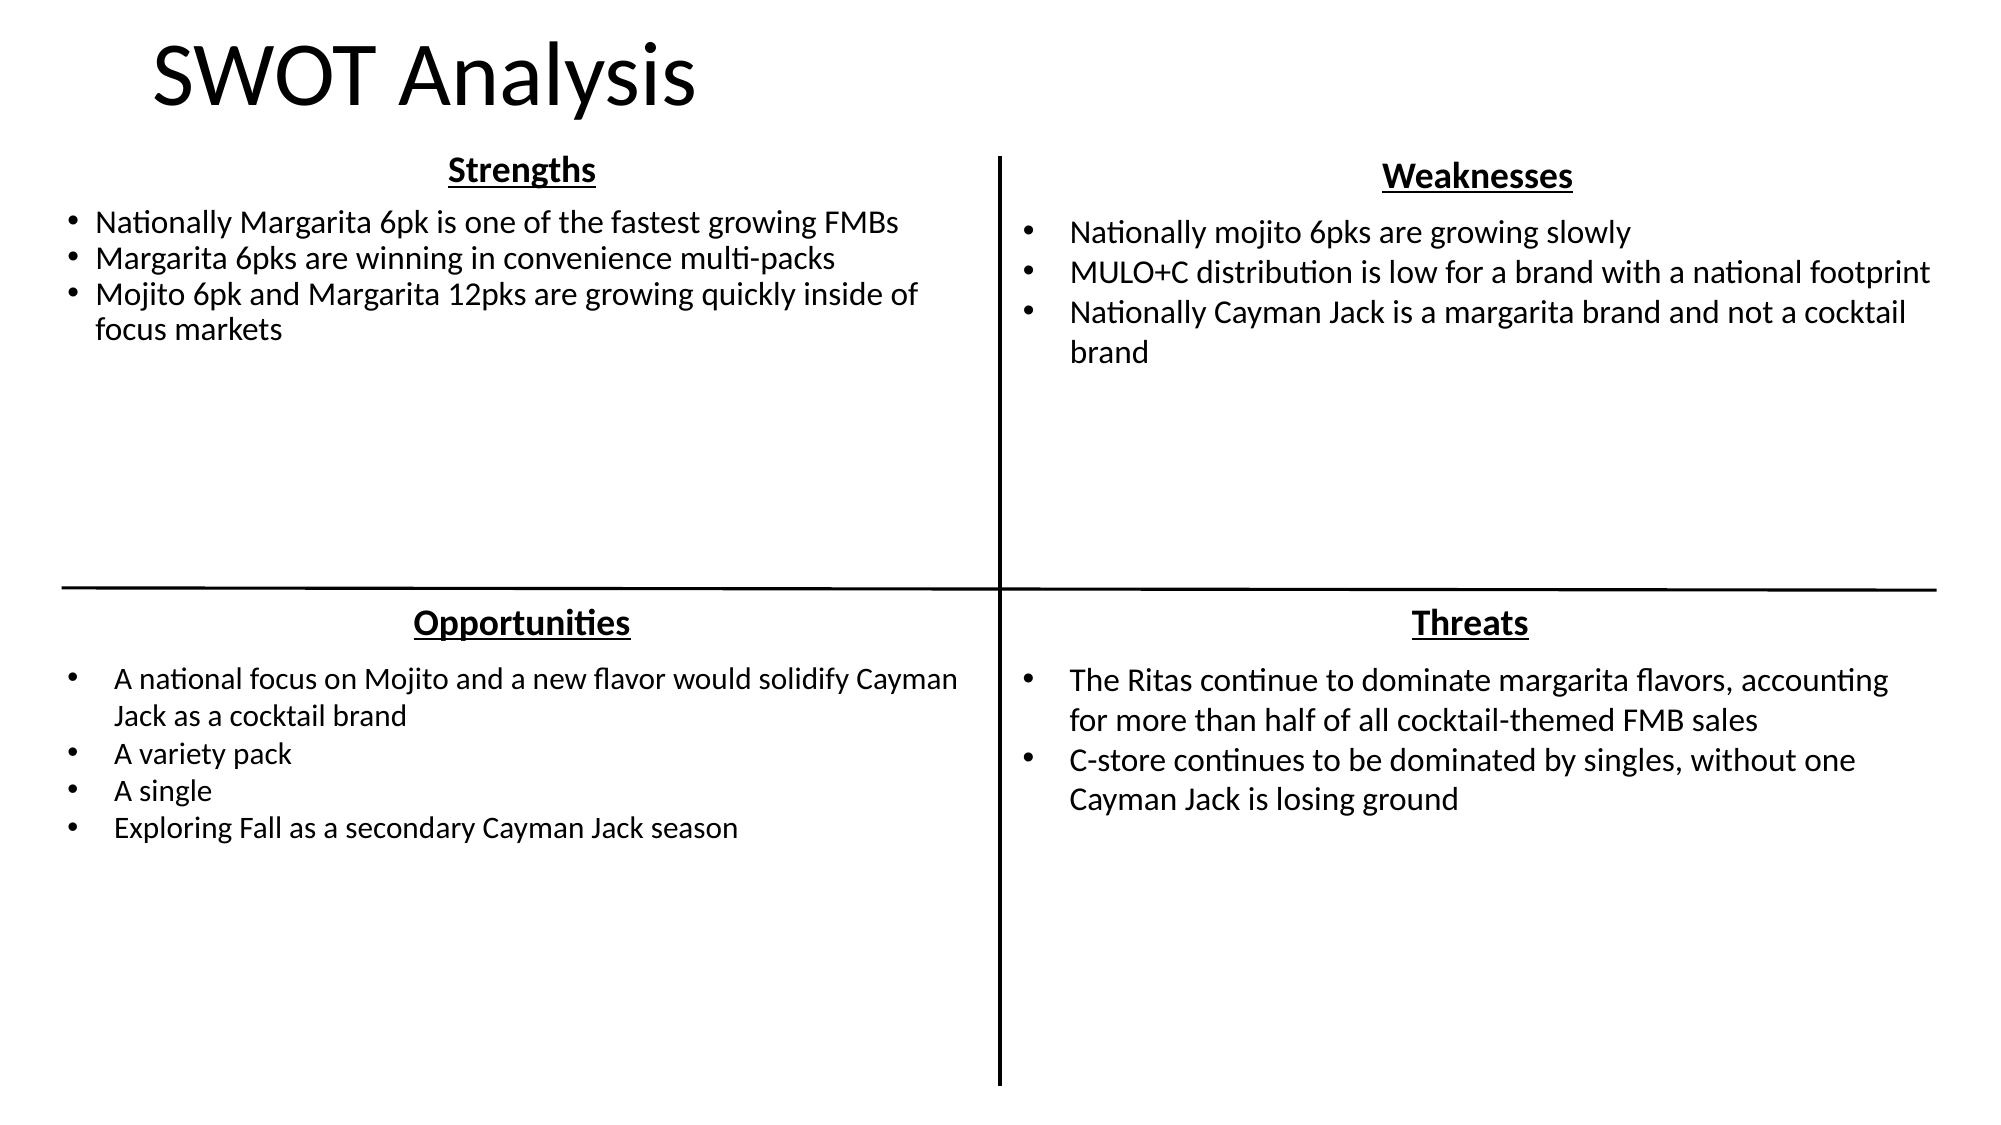

# SWOT Analysis
Strengths

Nationally Margarita 6pk is one of the fastest growing FMBs
Margarita 6pks are winning in convenience multi-packs
Mojito 6pk and Margarita 12pks are growing quickly inside of focus markets

Weaknesses

Nationally mojito 6pks are growing slowly
MULO+C distribution is low for a brand with a national footprint
Nationally Cayman Jack is a margarita brand and not a cocktail brand
Opportunities

A national focus on Mojito and a new flavor would solidify Cayman Jack as a cocktail brand
A variety pack
A single
Exploring Fall as a secondary Cayman Jack season

Threats

The Ritas continue to dominate margarita flavors, accounting for more than half of all cocktail-themed FMB sales
C-store continues to be dominated by singles, without one Cayman Jack is losing ground